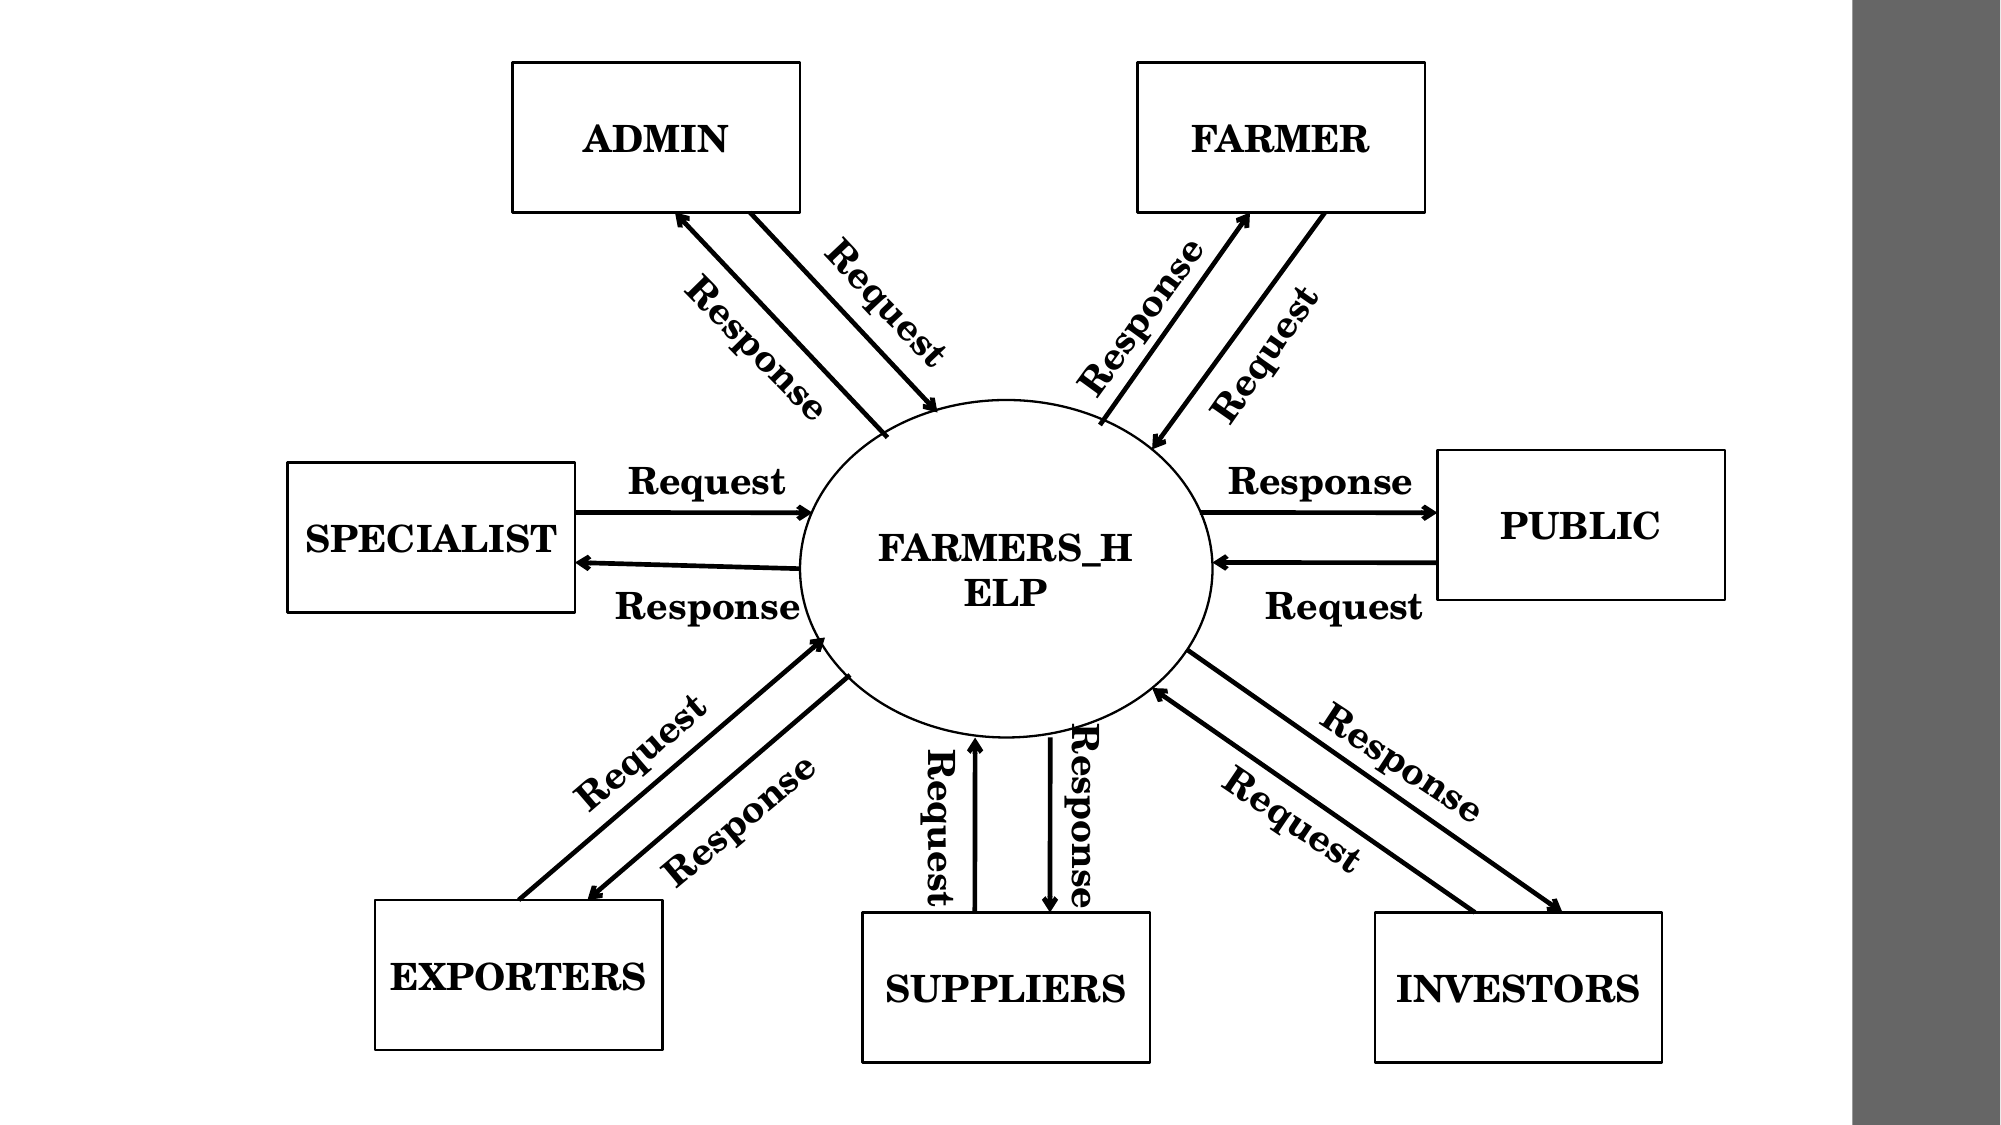

ADMIN
FARMER
Request
Response
Response
Request
FARMERS_HELP
Request
Response
PUBLIC
SPECIALIST
Response
Request
Request
Response
Response
Response
Request
Request
EXPORTERS
SUPPLIERS
INVESTORS